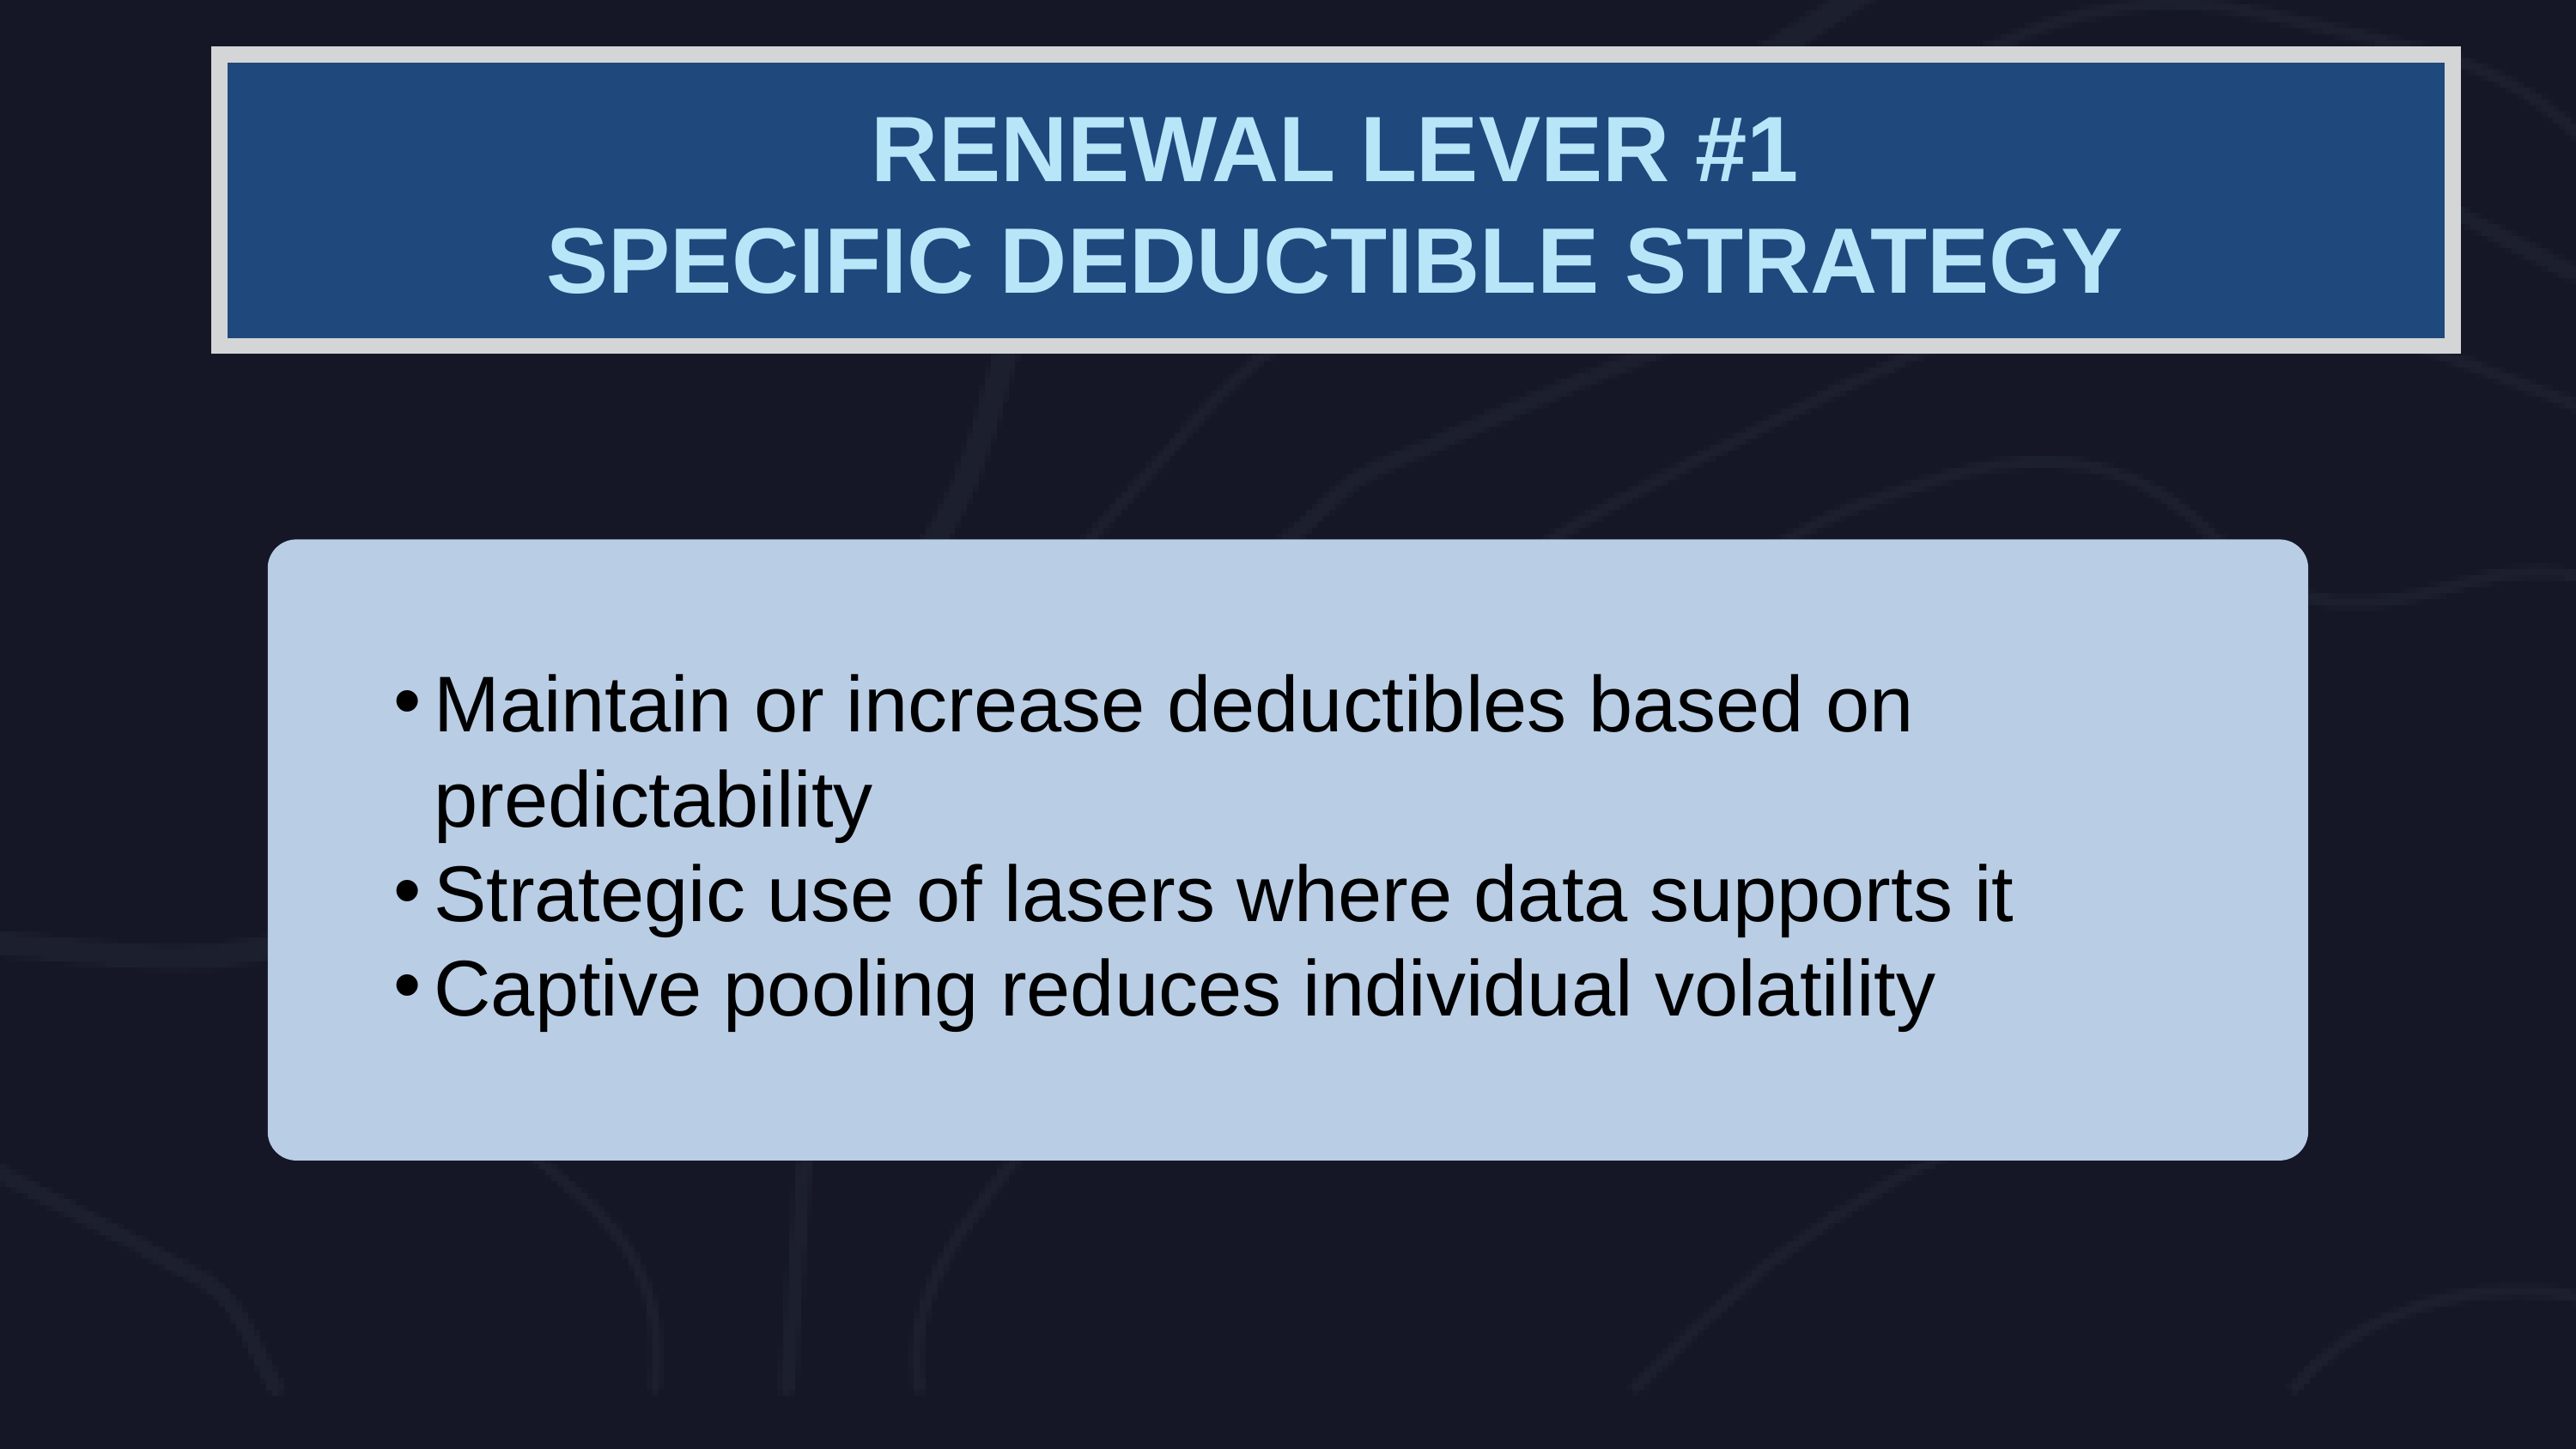

RENEWAL LEVER #1
SPECIFIC DEDUCTIBLE STRATEGY

Maintain or increase deductibles based on predictability
Strategic use of lasers where data supports it
Captive pooling reduces individual volatility